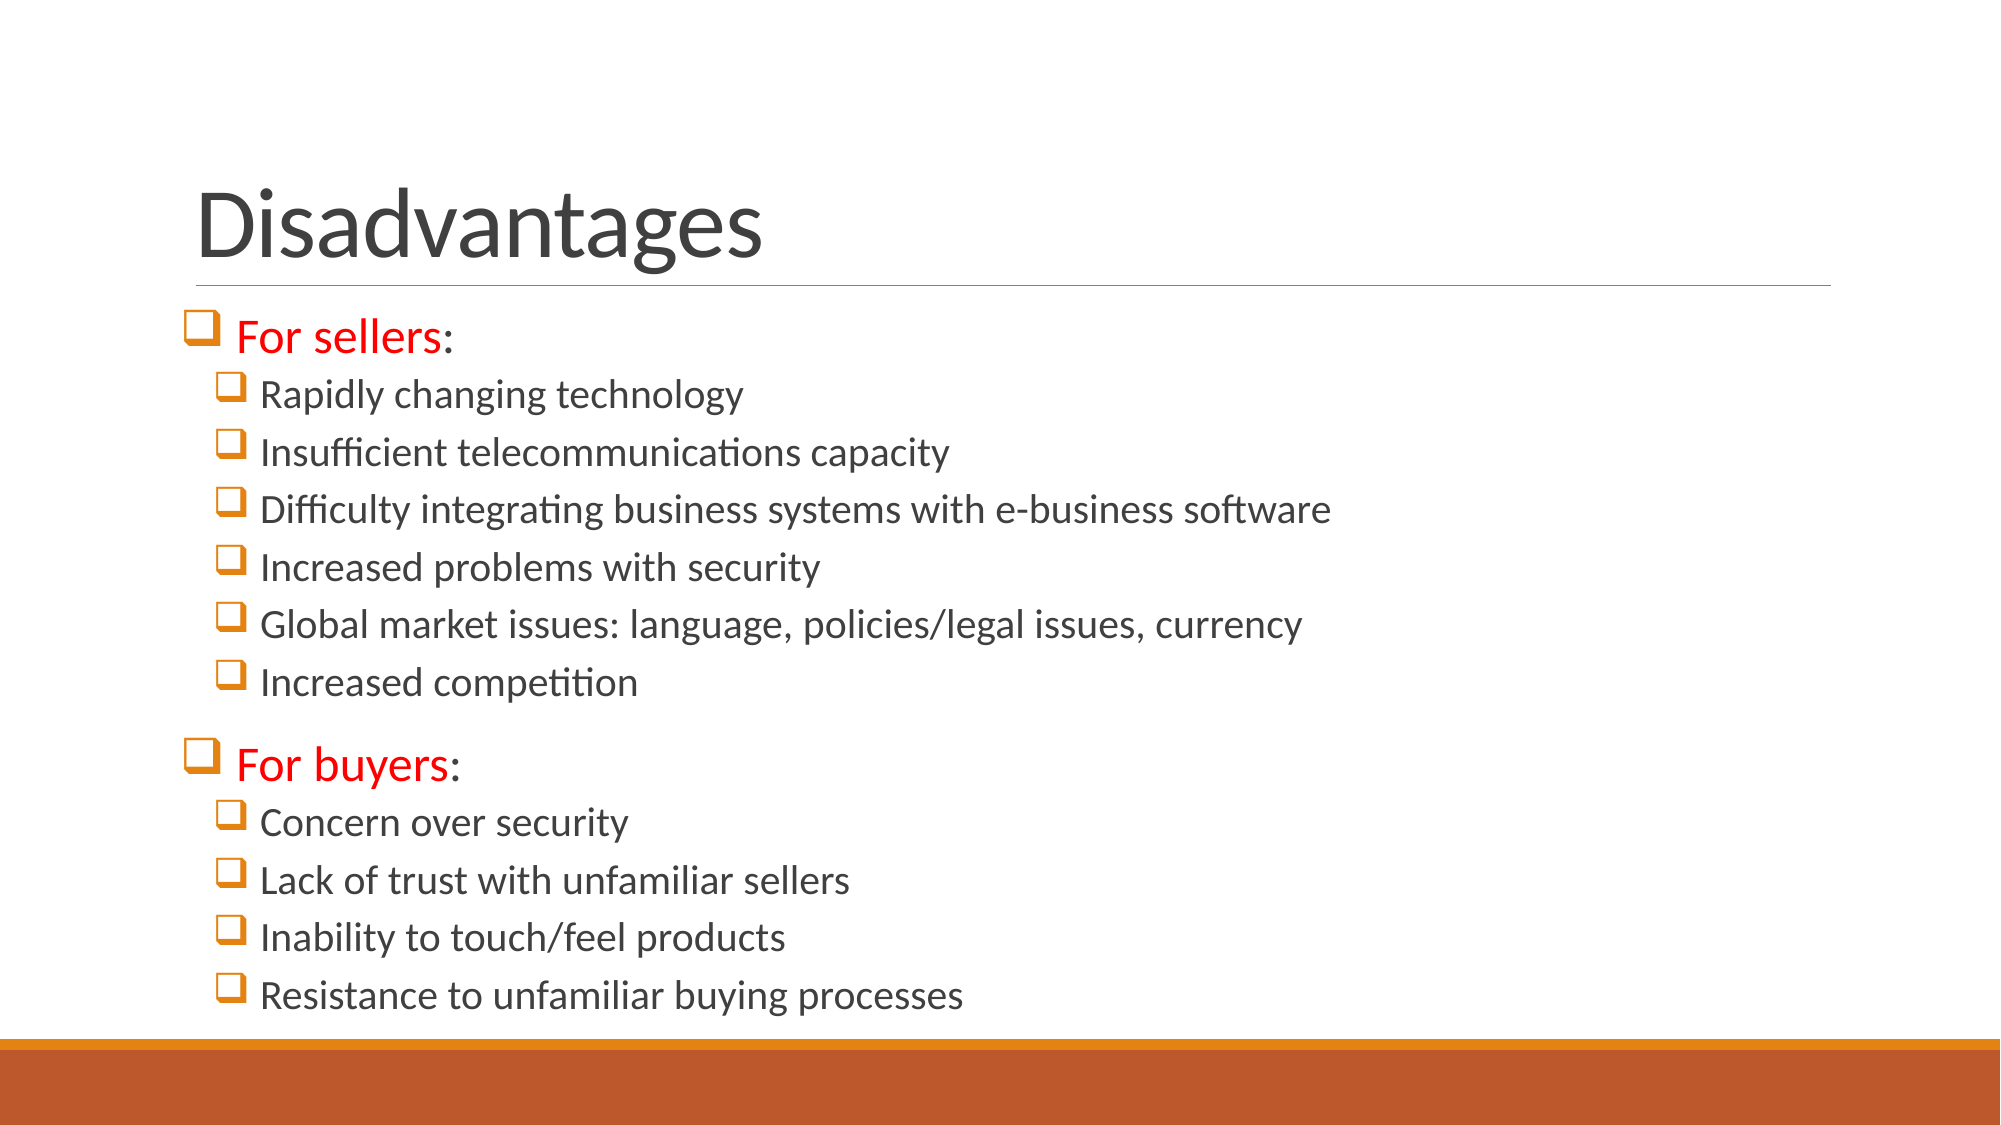

# Disadvantages
 For sellers:
 Rapidly changing technology
 Insufficient telecommunications capacity
 Difficulty integrating business systems with e-business software
 Increased problems with security
 Global market issues: language, policies/legal issues, currency
 Increased competition
 For buyers:
 Concern over security
 Lack of trust with unfamiliar sellers
 Inability to touch/feel products
 Resistance to unfamiliar buying processes